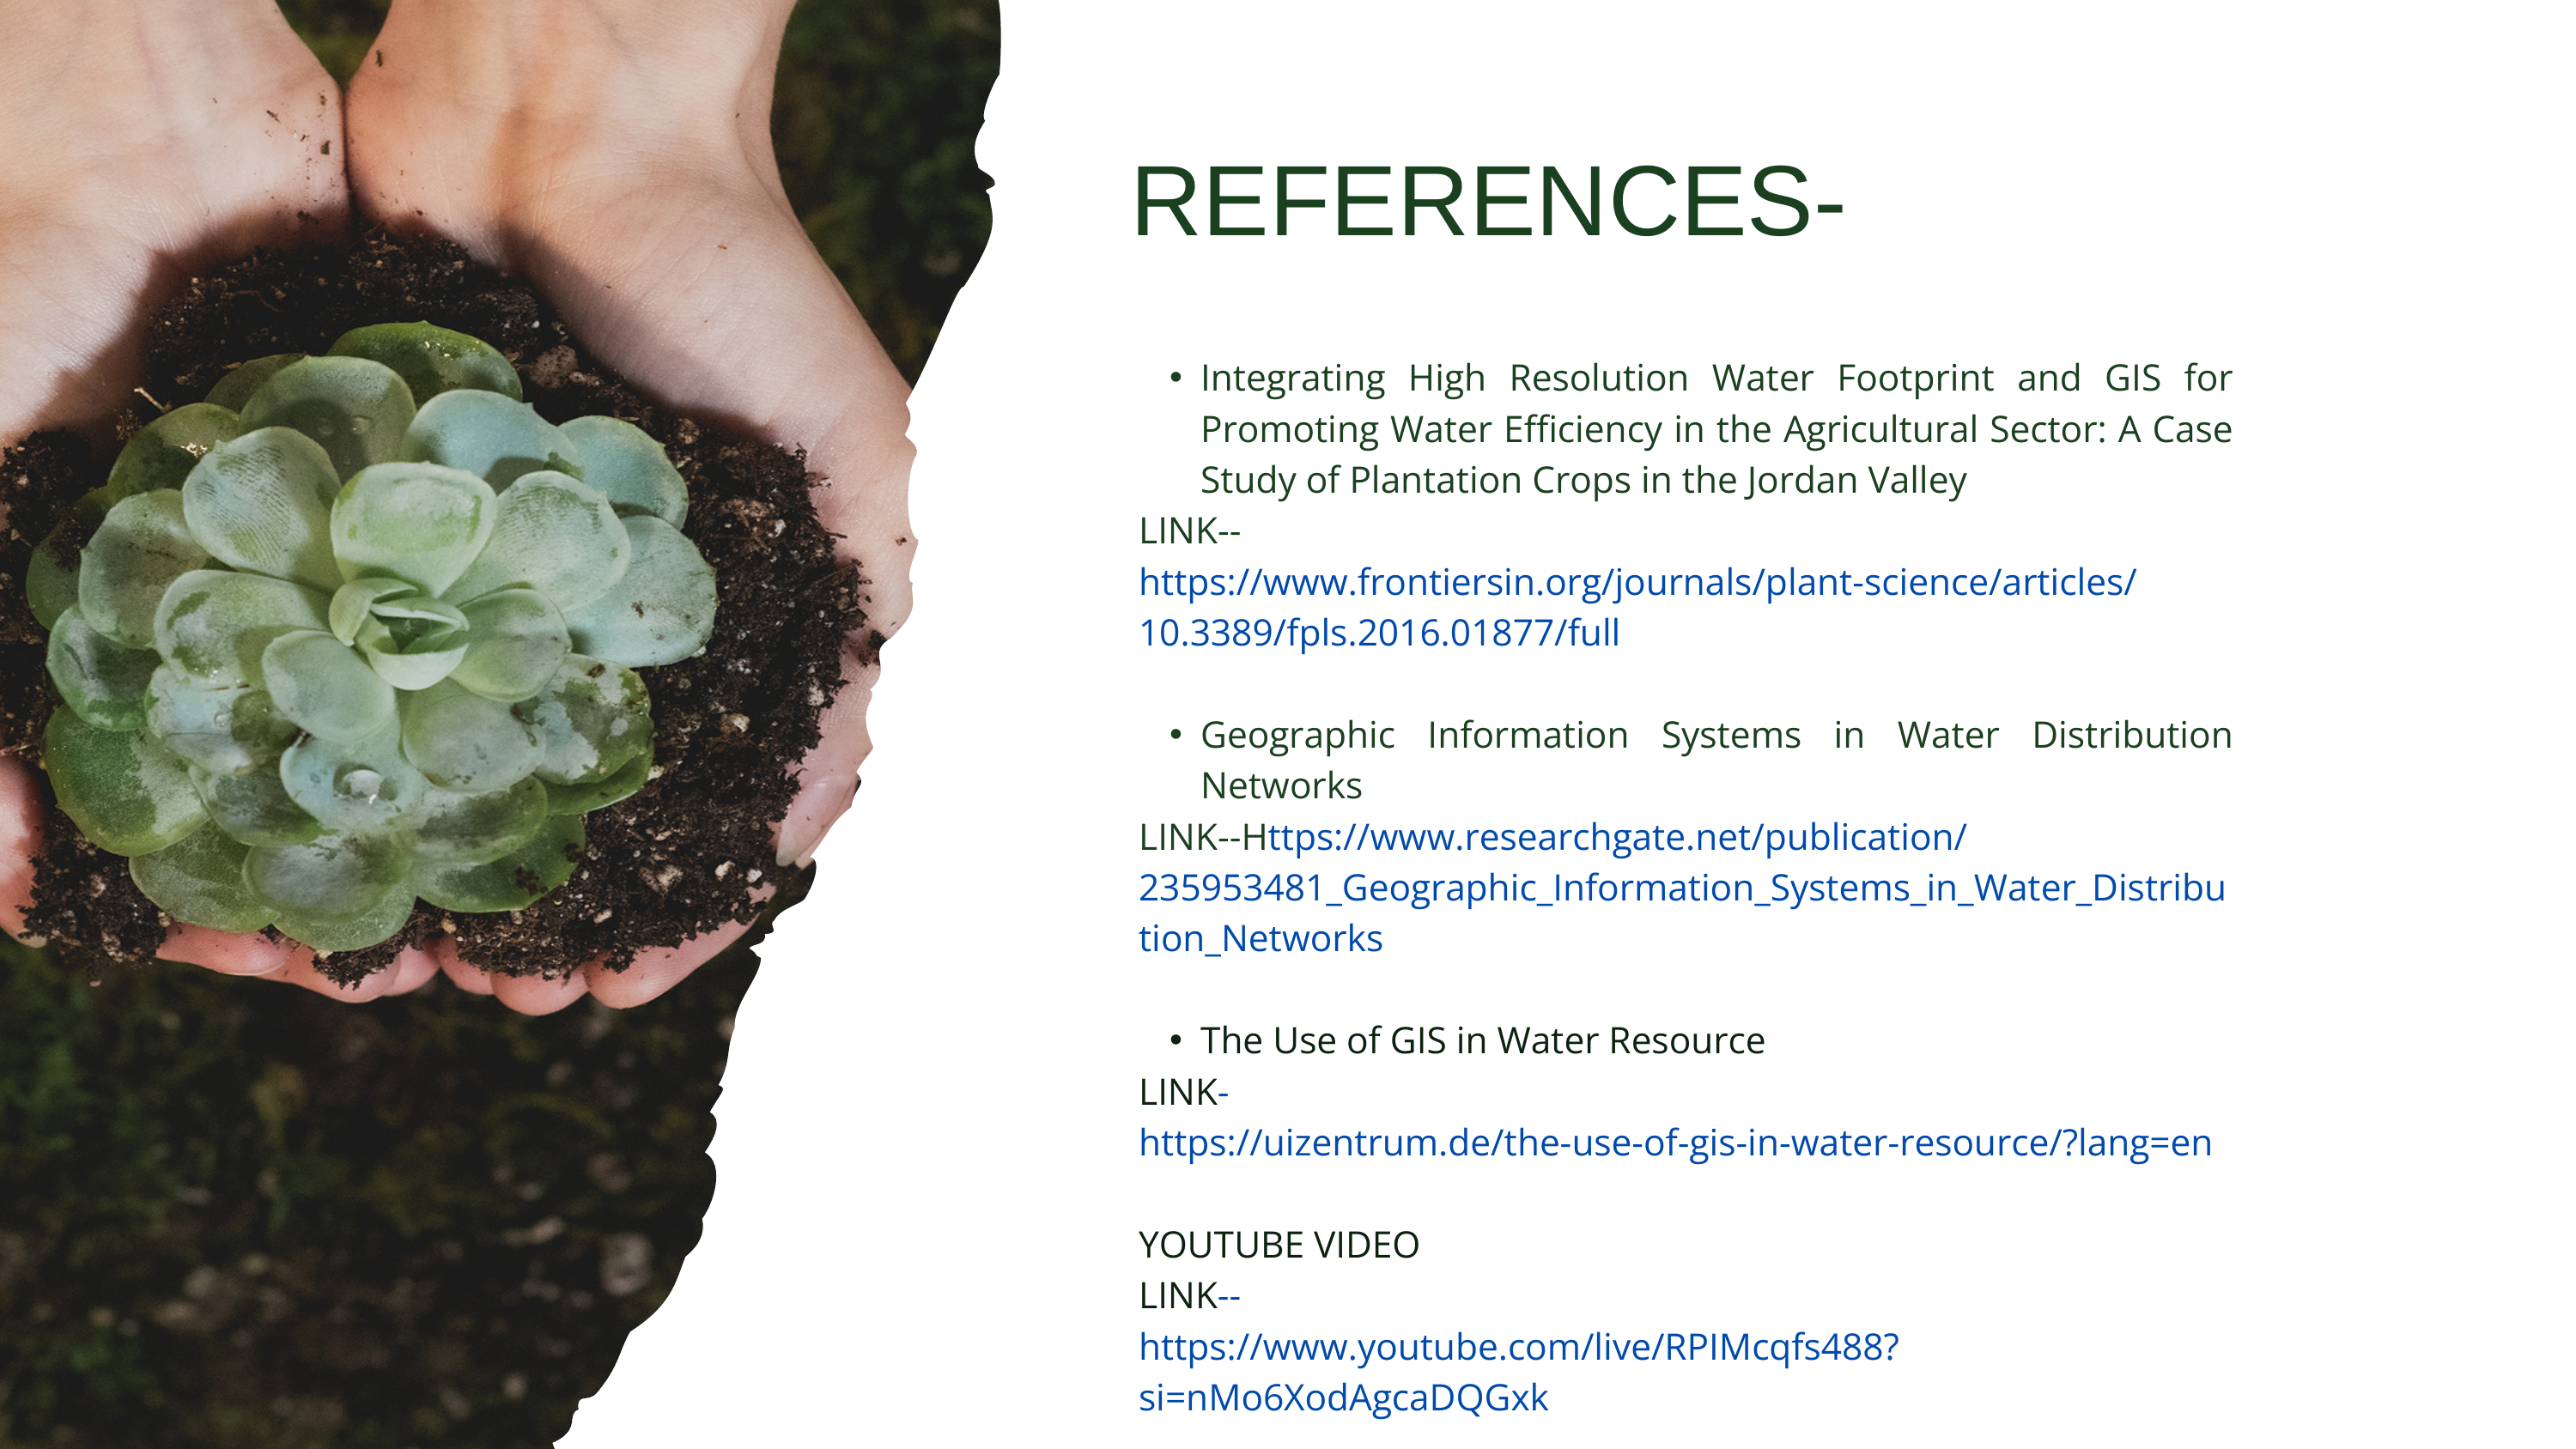

REFERENCES-
Integrating High Resolution Water Footprint and GIS for Promoting Water Efficiency in the Agricultural Sector: A Case Study of Plantation Crops in the Jordan Valley
LINK--
https://www.frontiersin.org/journals/plant-science/articles/10.3389/fpls.2016.01877/full

Geographic Information Systems in Water Distribution Networks
LINK--Https://www.researchgate.net/publication/235953481_Geographic_Information_Systems_in_Water_Distribution_Networks

The Use of GIS in Water Resource
LINK-
https://uizentrum.de/the-use-of-gis-in-water-resource/?lang=en

YOUTUBE VIDEO
LINK--
https://www.youtube.com/live/RPIMcqfs488?si=nMo6XodAgcaDQGxk